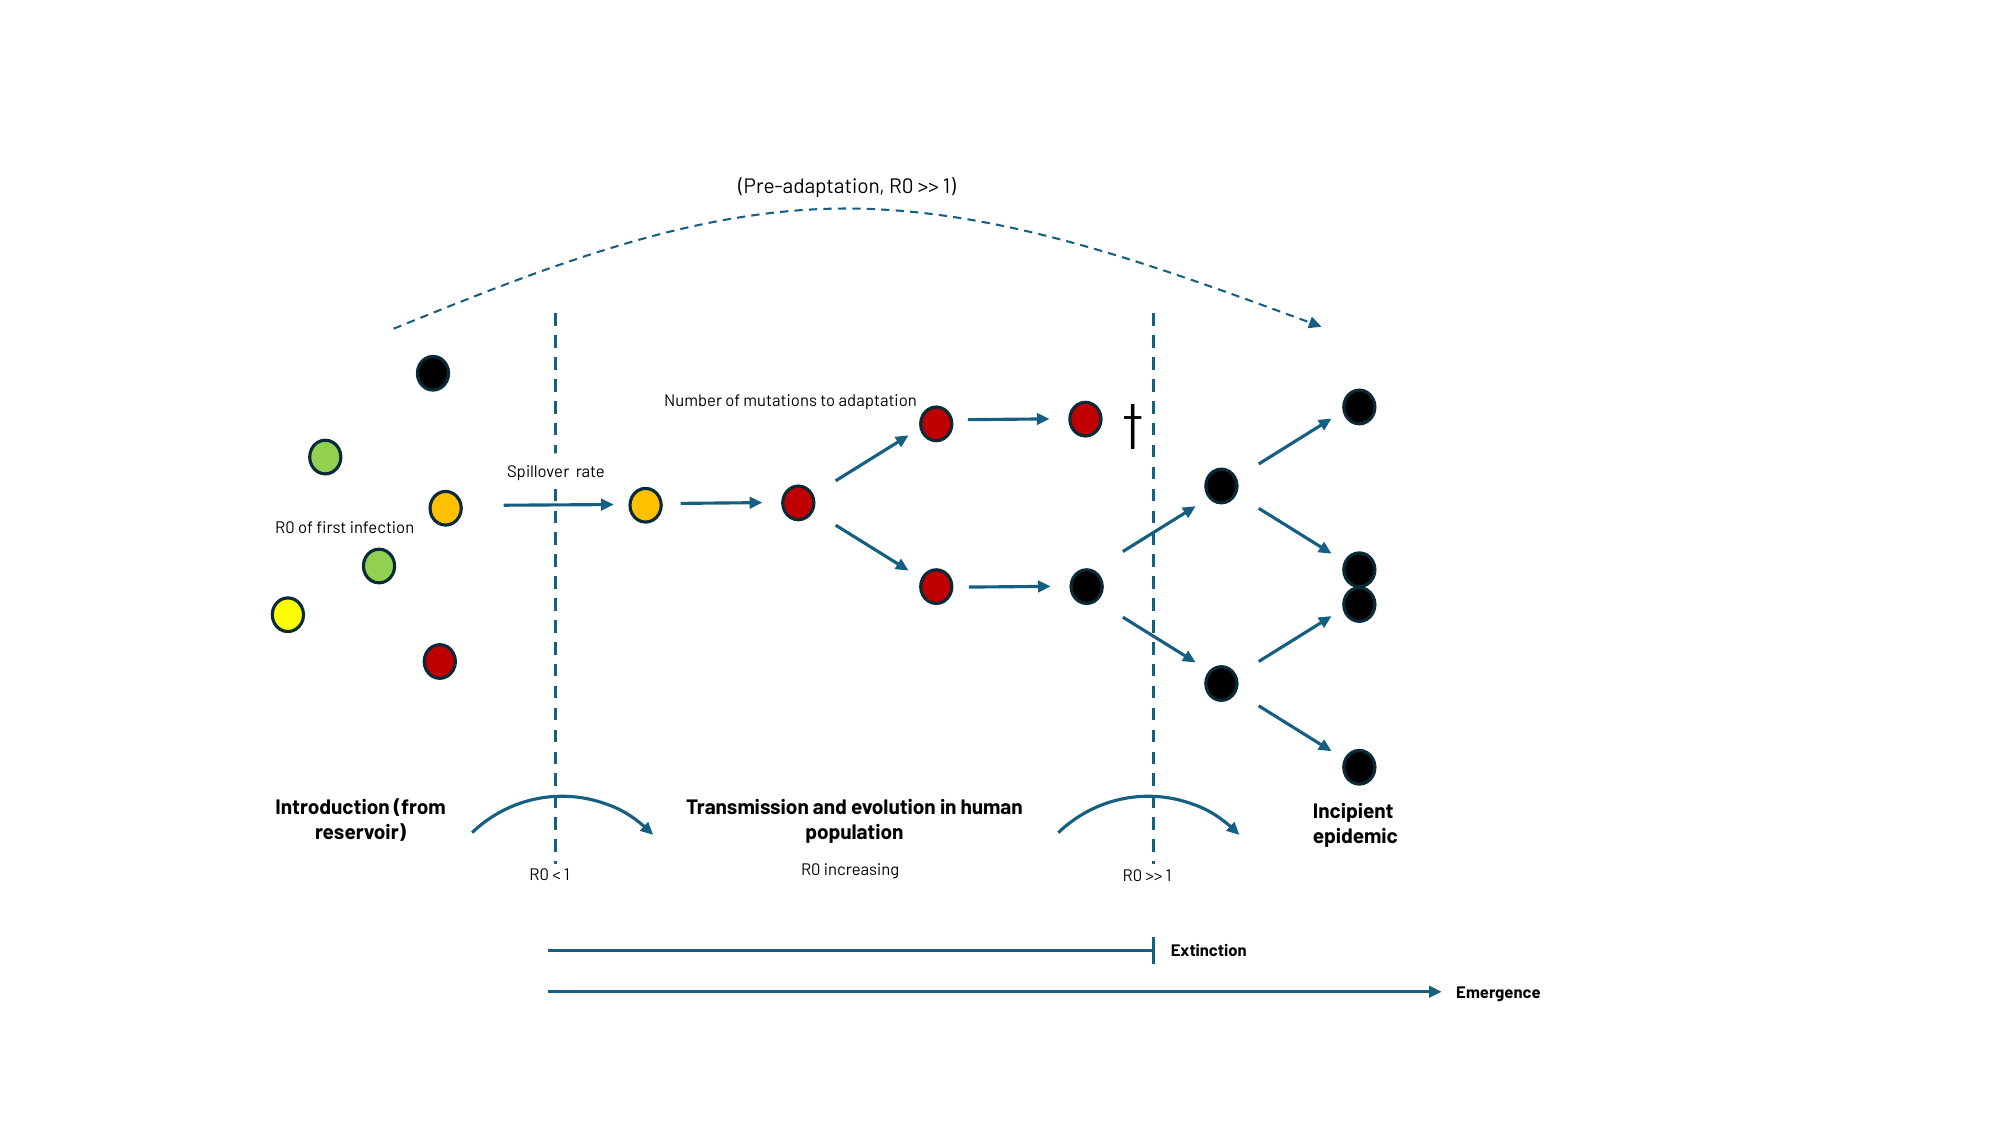

(Pre-adaptation, R0 >> 1)

†
Number of mutations to adaptation

Spillover  rate

R0 of first infection

Introduction (from reservoir)
Transmission and evolution in human population
Incipient
 epidemic

R0 increasing
R0 < 1
R0 >> 1
Extinction
Emergence